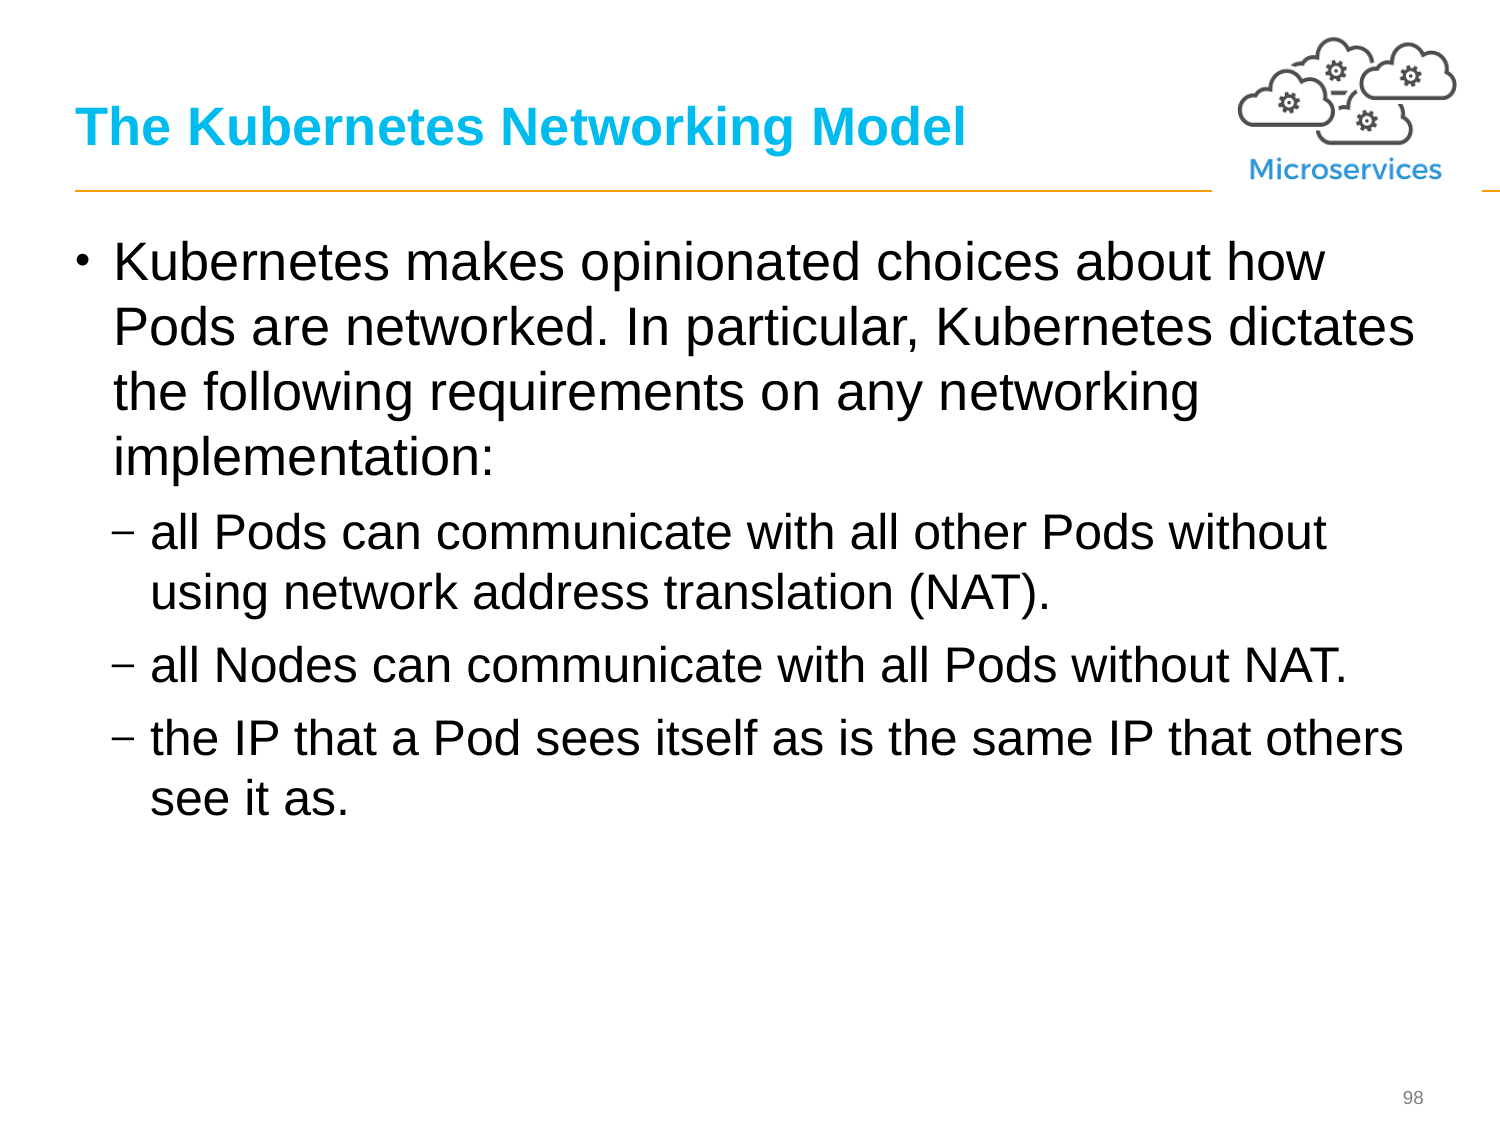

# The Kubernetes Networking Model
Kubernetes makes opinionated choices about how Pods are networked. In particular, Kubernetes dictates the following requirements on any networking implementation:
all Pods can communicate with all other Pods without using network address translation (NAT).
all Nodes can communicate with all Pods without NAT.
the IP that a Pod sees itself as is the same IP that others see it as.